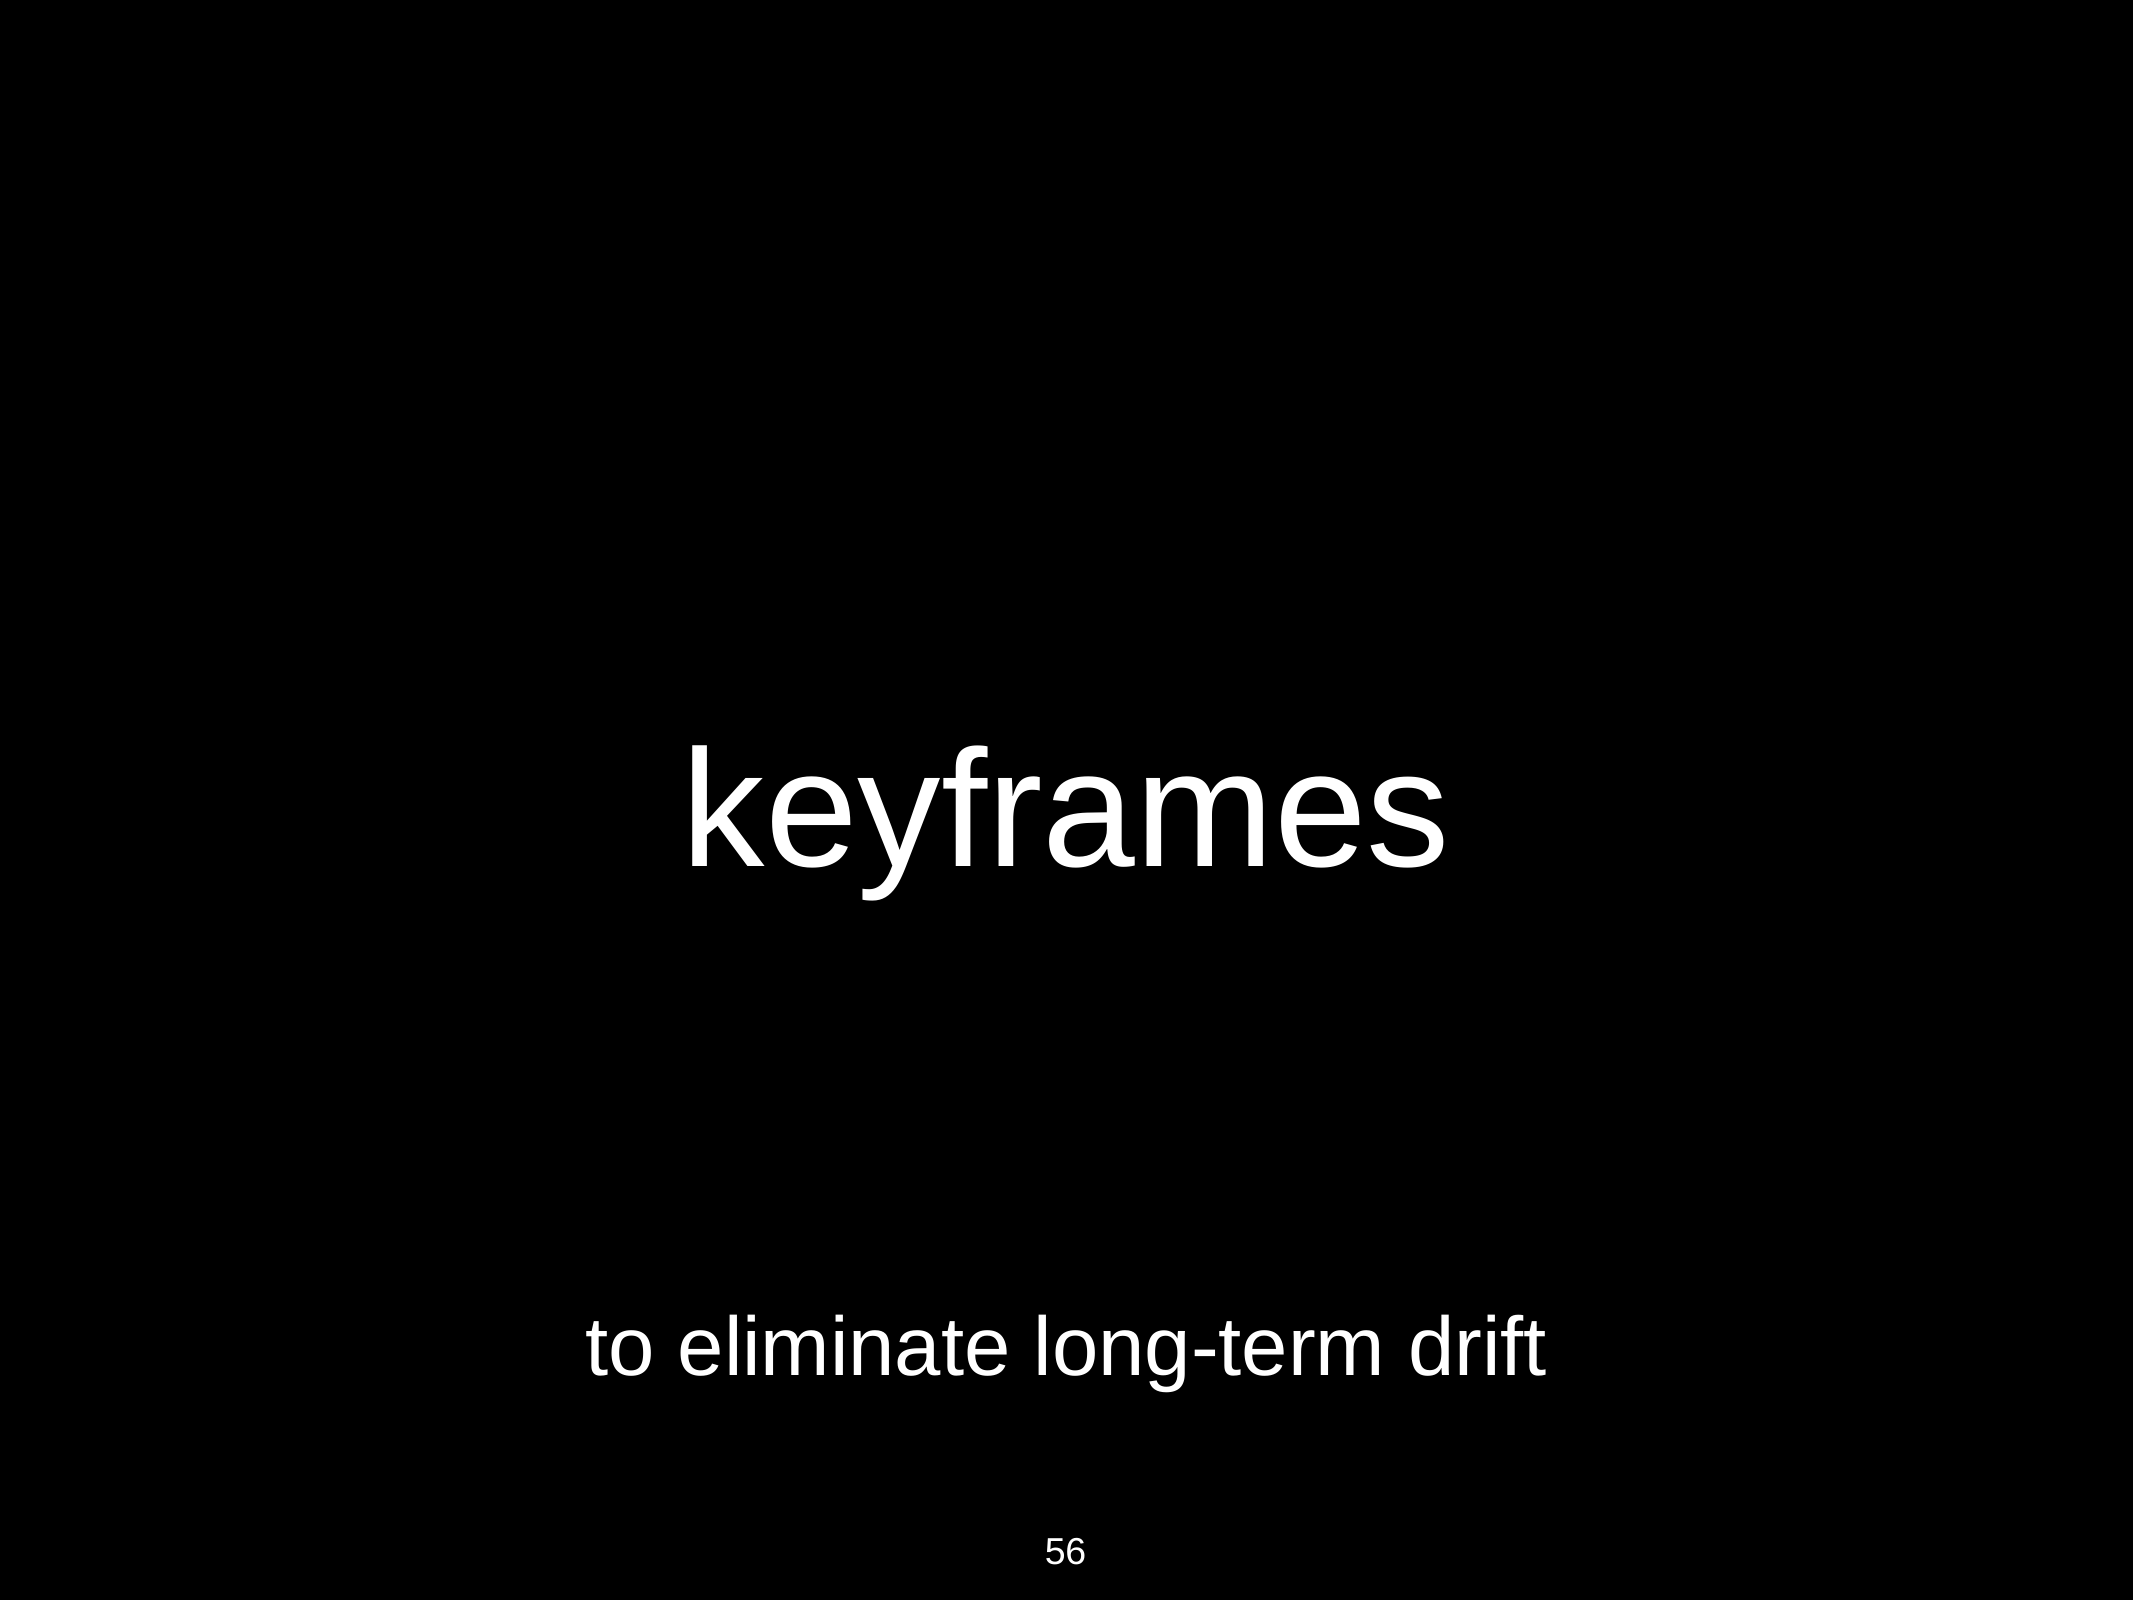

56
# keyframes
to eliminate long-term drift